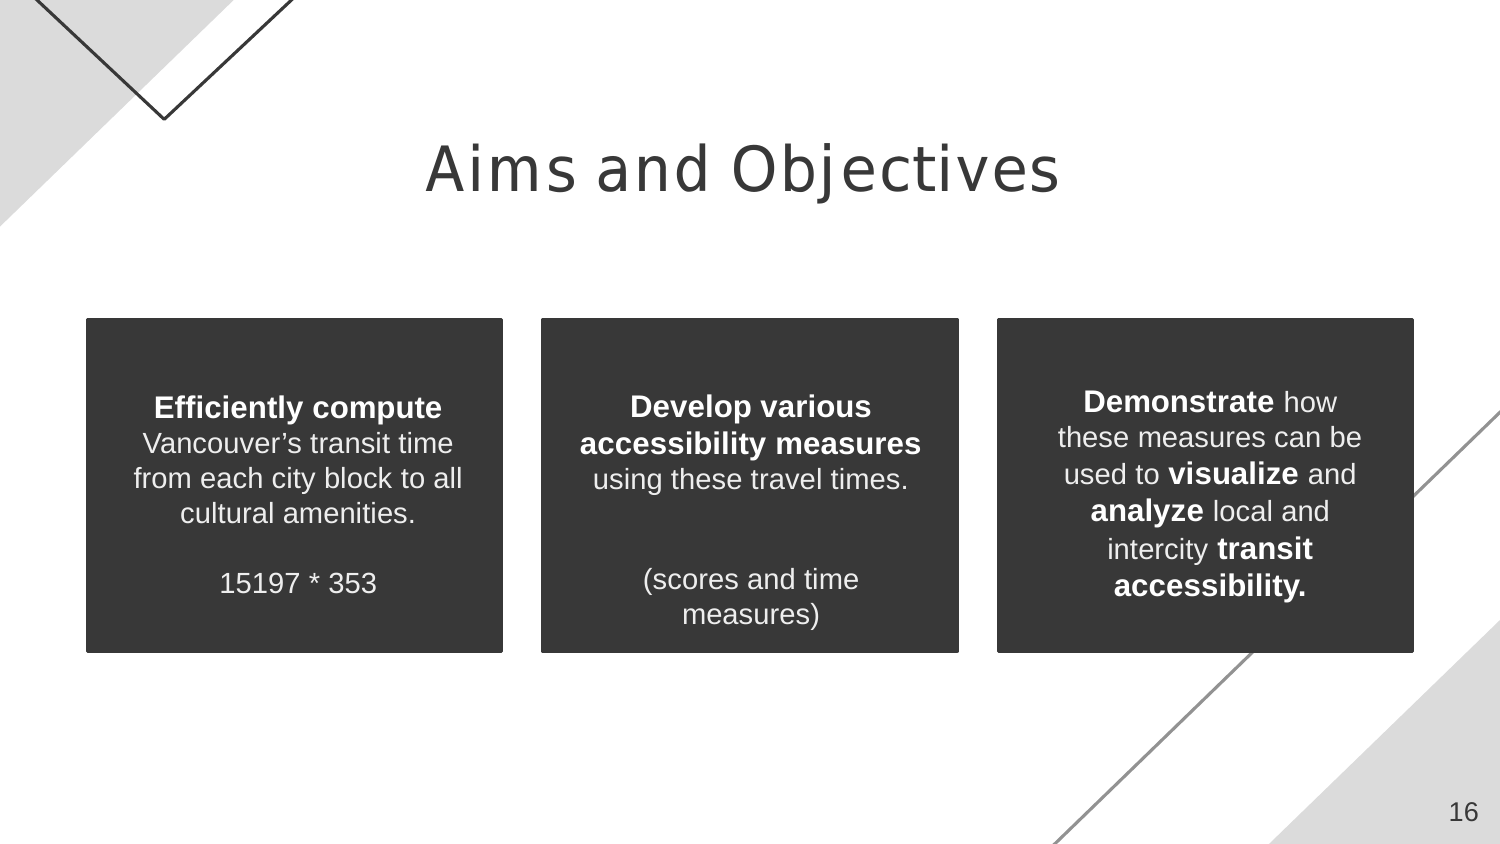

Aims and Objectives
Demonstrate how these measures can be used to visualize and analyze local and intercity transit accessibility.
Develop various accessibility measures using these travel times.

(scores and time measures)
Efficiently compute Vancouver’s transit time from each city block to all cultural amenities.

15197 * 353
16